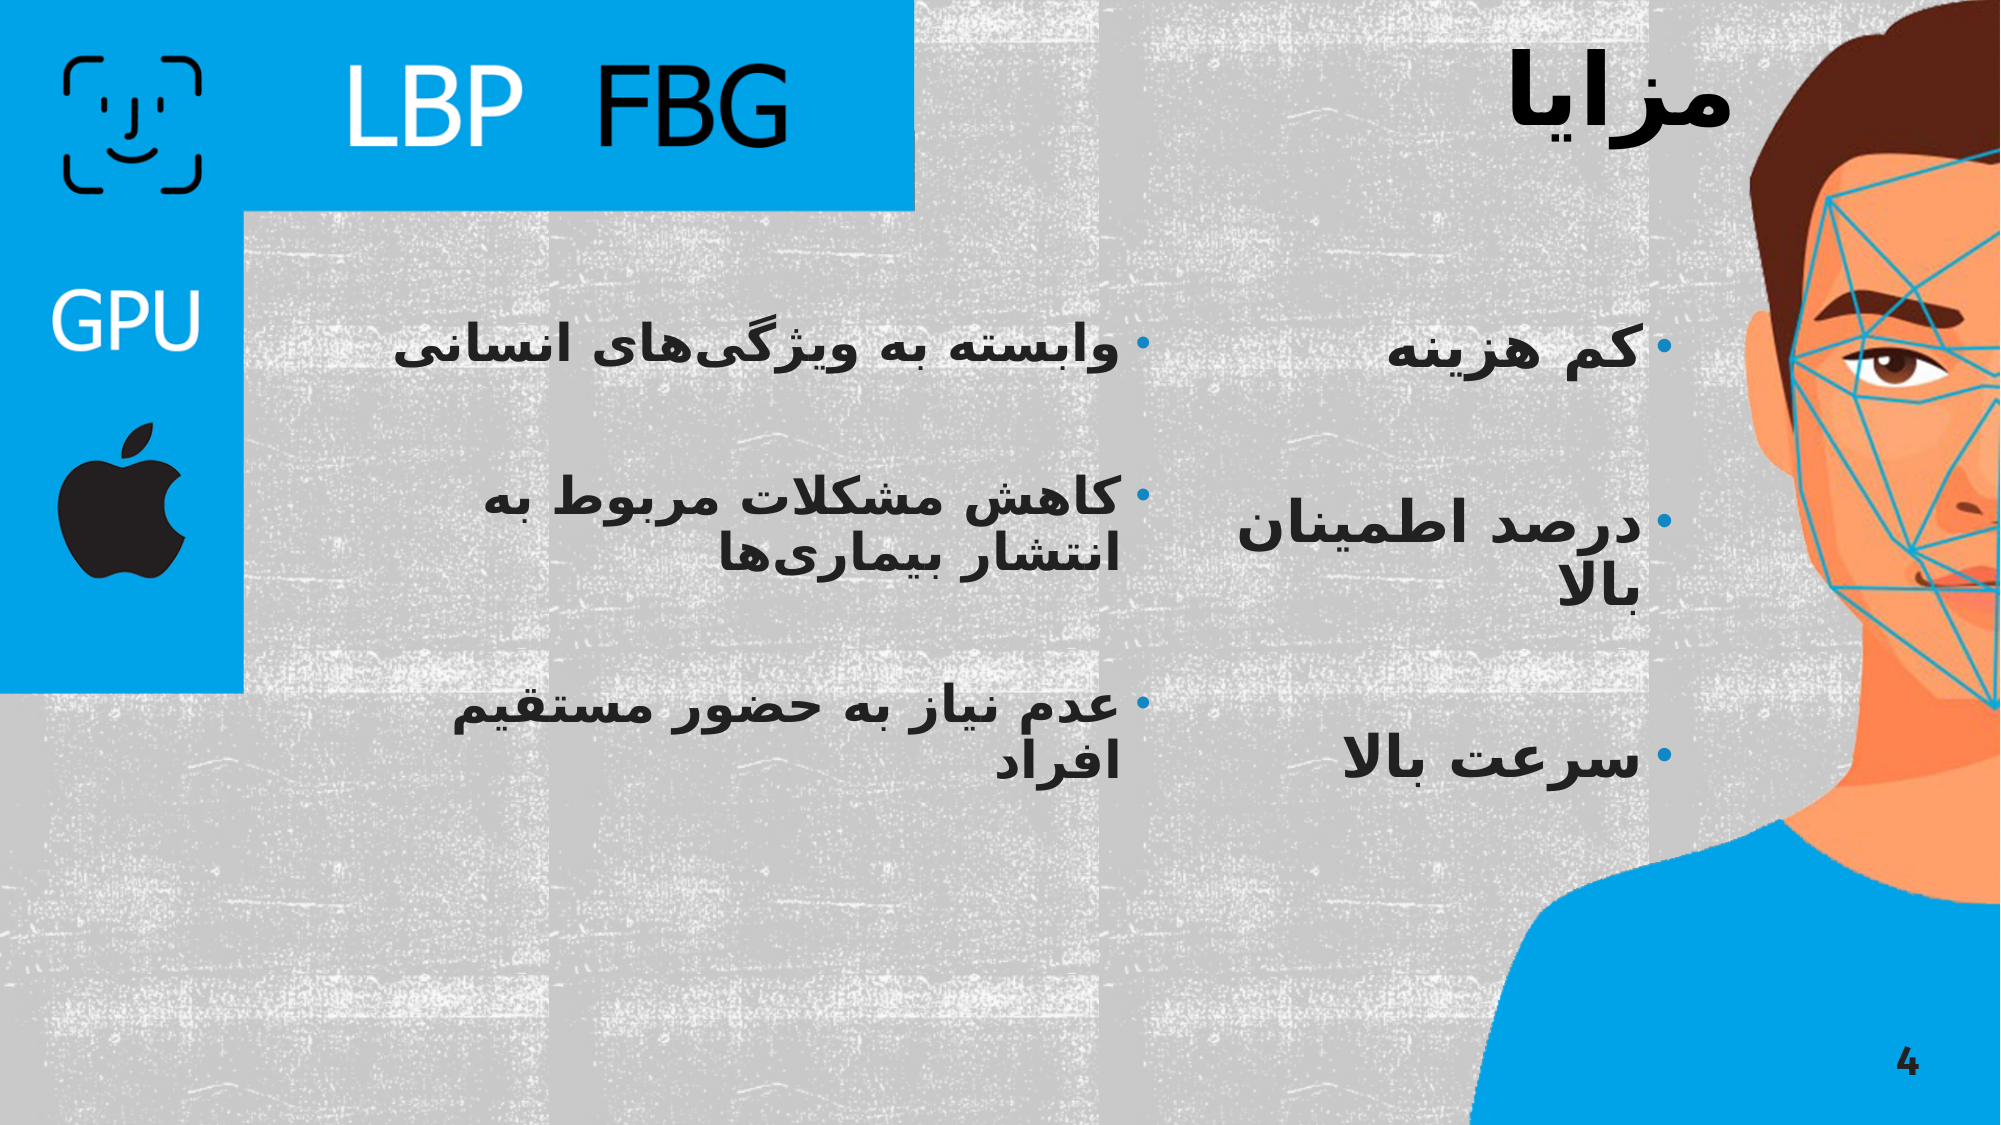

# مزایا
وابسته به ویژگی‌های انسانی

کاهش مشکلات مربوط به انتشار بیماری‌ها

عدم نیاز به حضور مستقیم افراد

کم هزینه

درصد اطمینان بالا

سرعت بالا

4